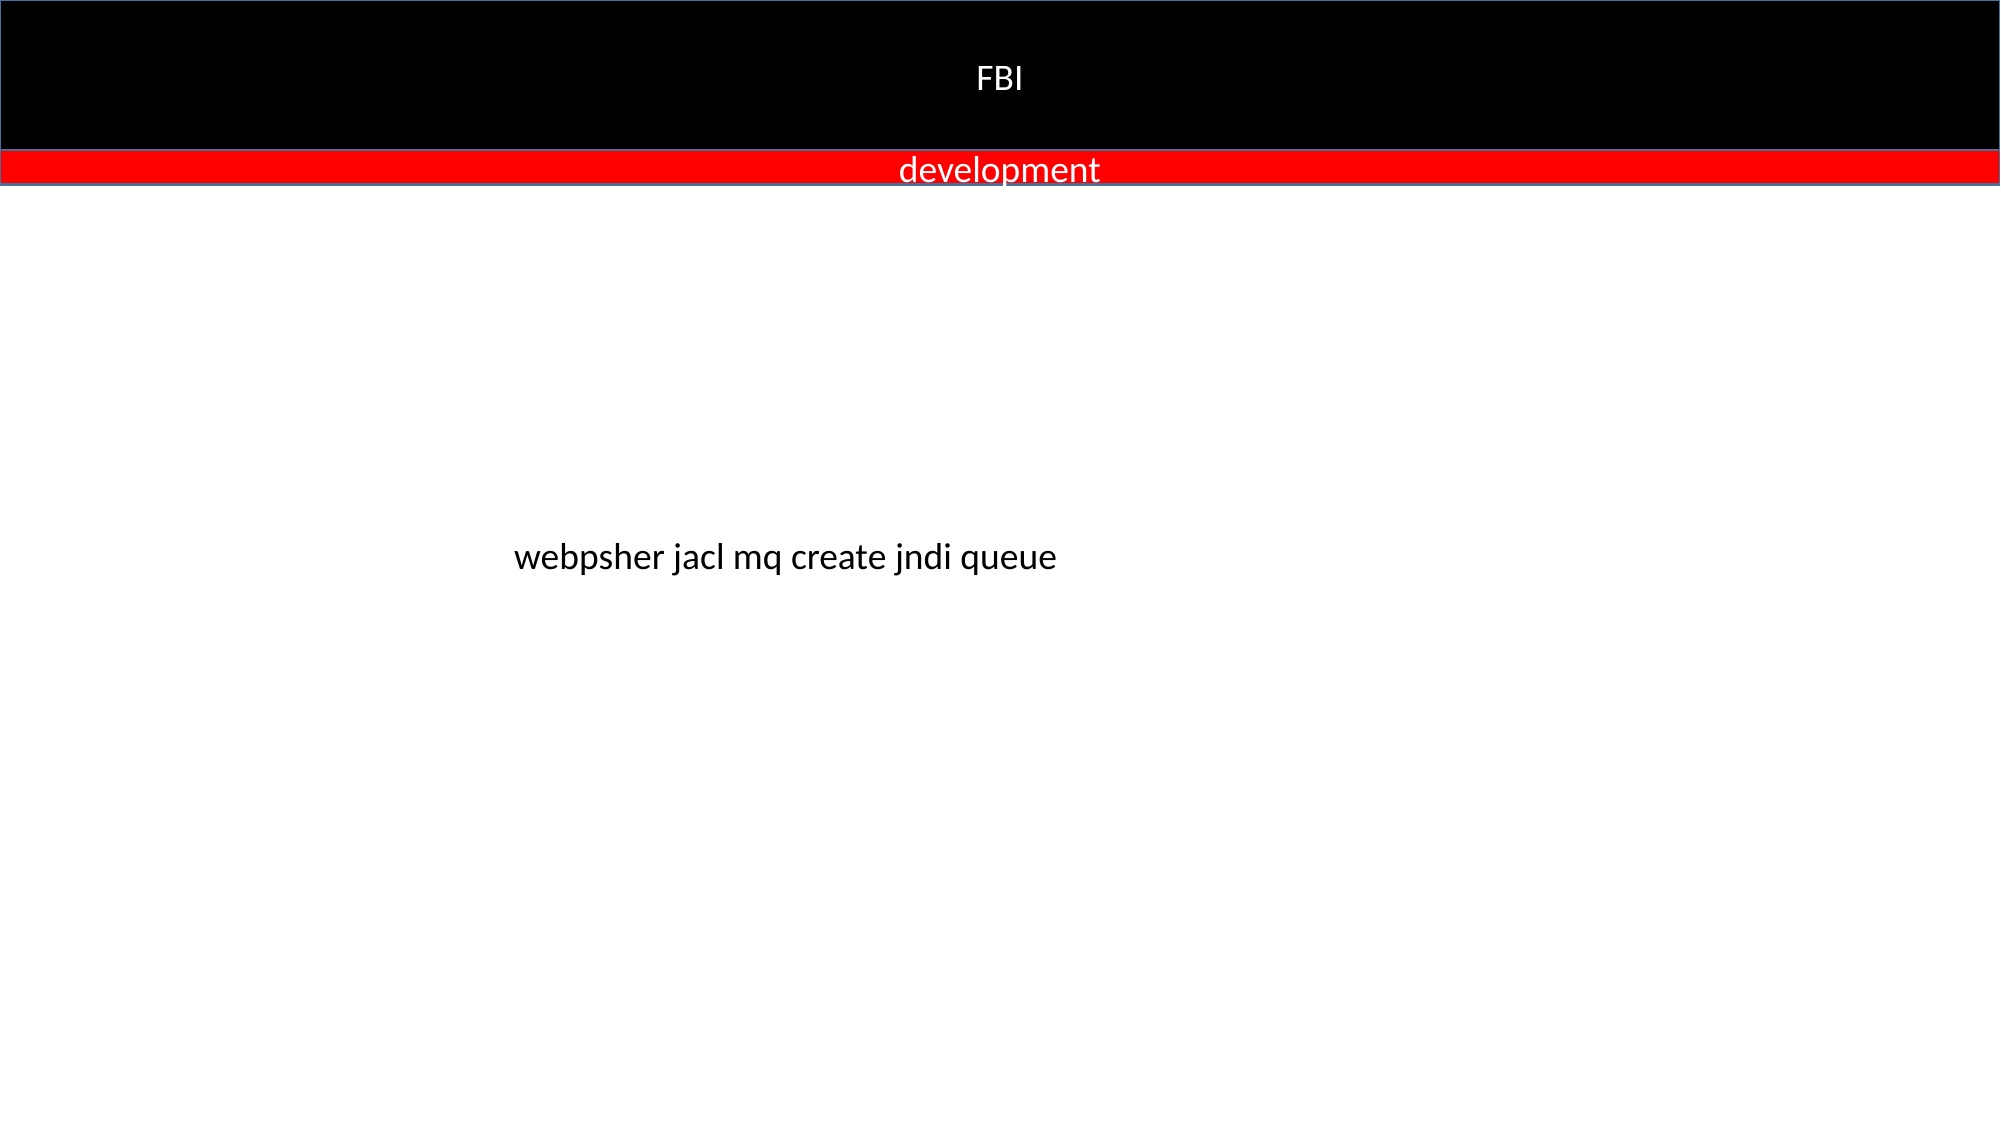

FBI
development
webpsher jacl mq create jndi queue